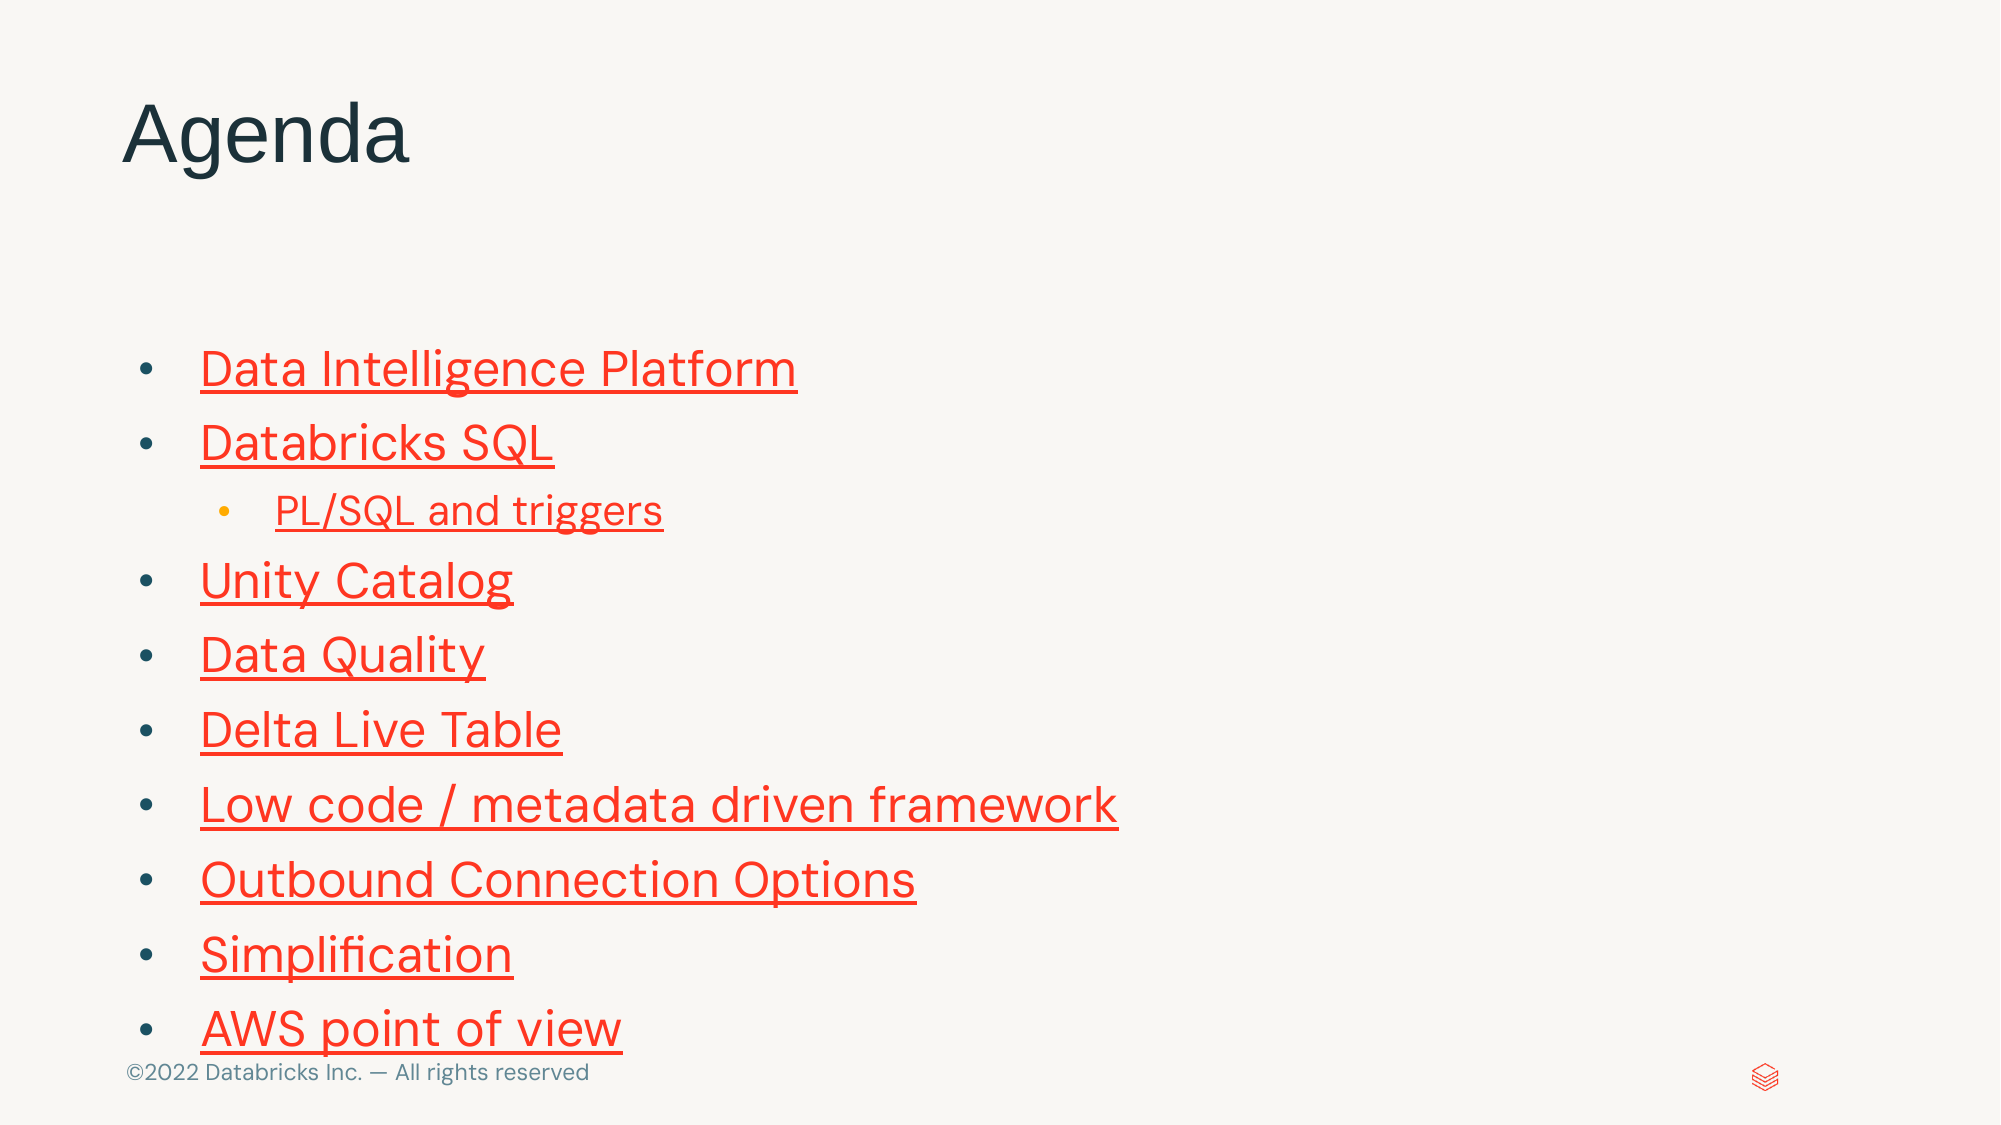

# Agenda

Data Intelligence Platform
Databricks SQL
PL/SQL and triggers
Unity Catalog
Data Quality
Delta Live Table
Low code / metadata driven framework
Outbound Connection Options
Simplification
AWS point of view